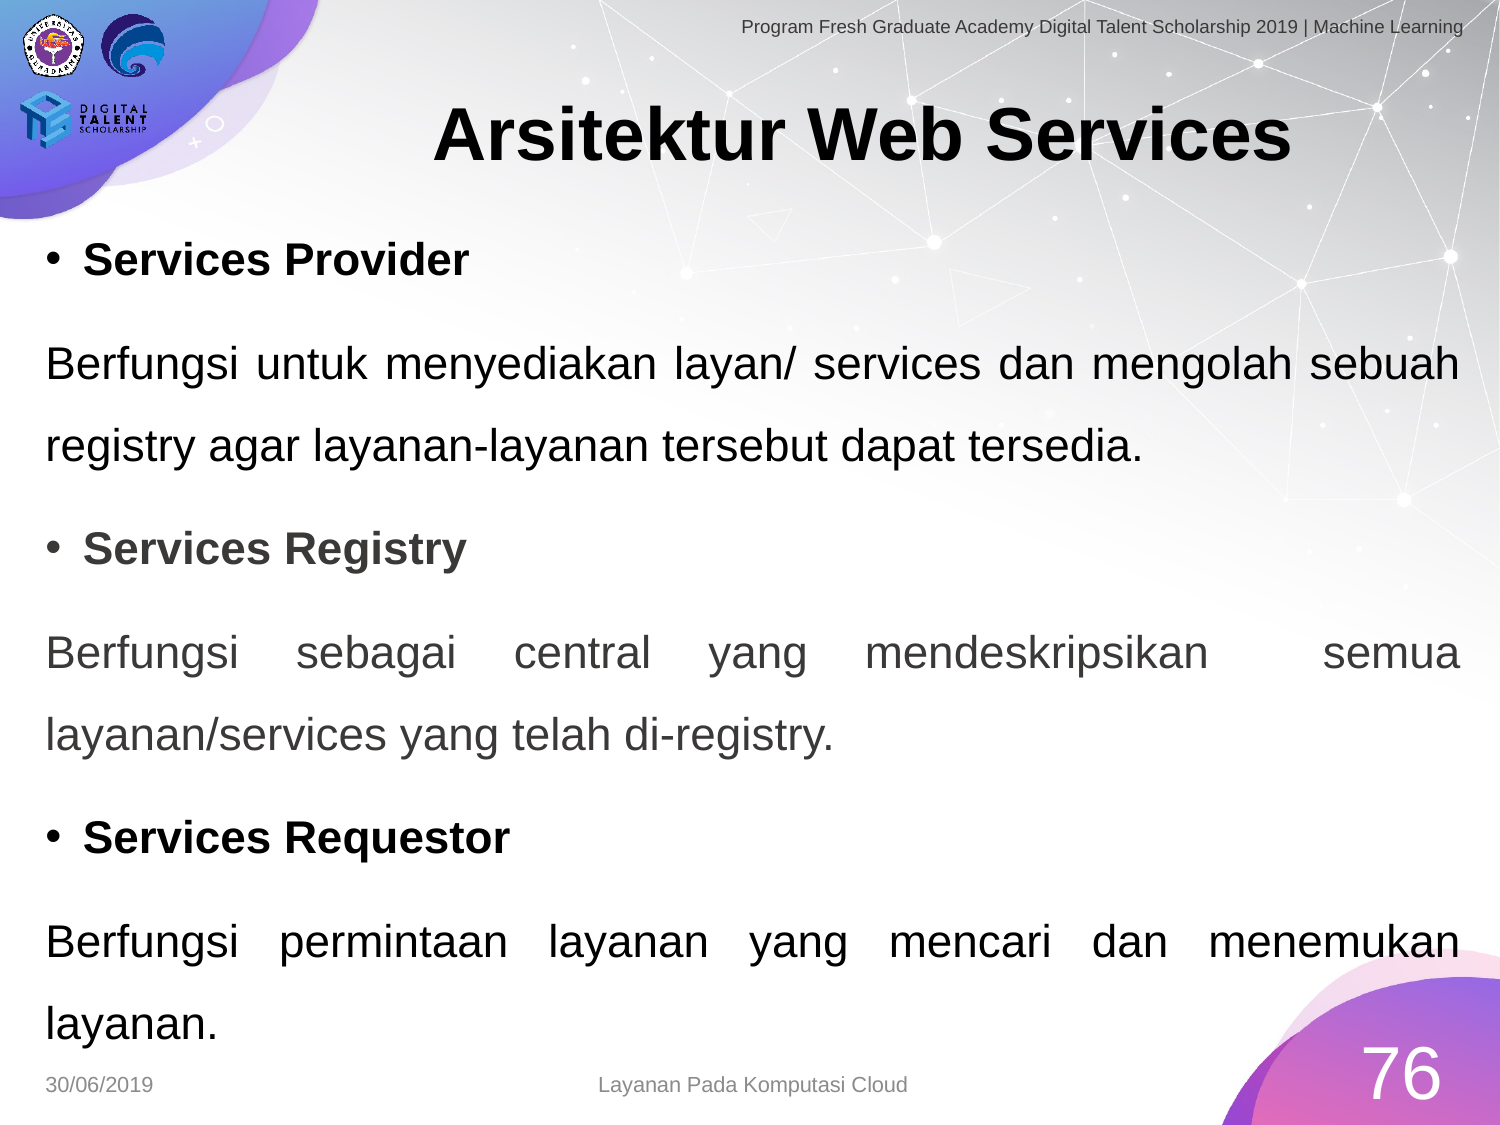

# Arsitektur Web Services
Services Provider
Berfungsi untuk menyediakan layan/ services dan mengolah sebuah registry agar layanan-layanan tersebut dapat tersedia.
Services Registry
Berfungsi sebagai central yang mendeskripsikan  semua layanan/services yang telah di-registry.
Services Requestor
Berfungsi permintaan layanan yang mencari dan menemukan layanan.
76
Layanan Pada Komputasi Cloud
30/06/2019